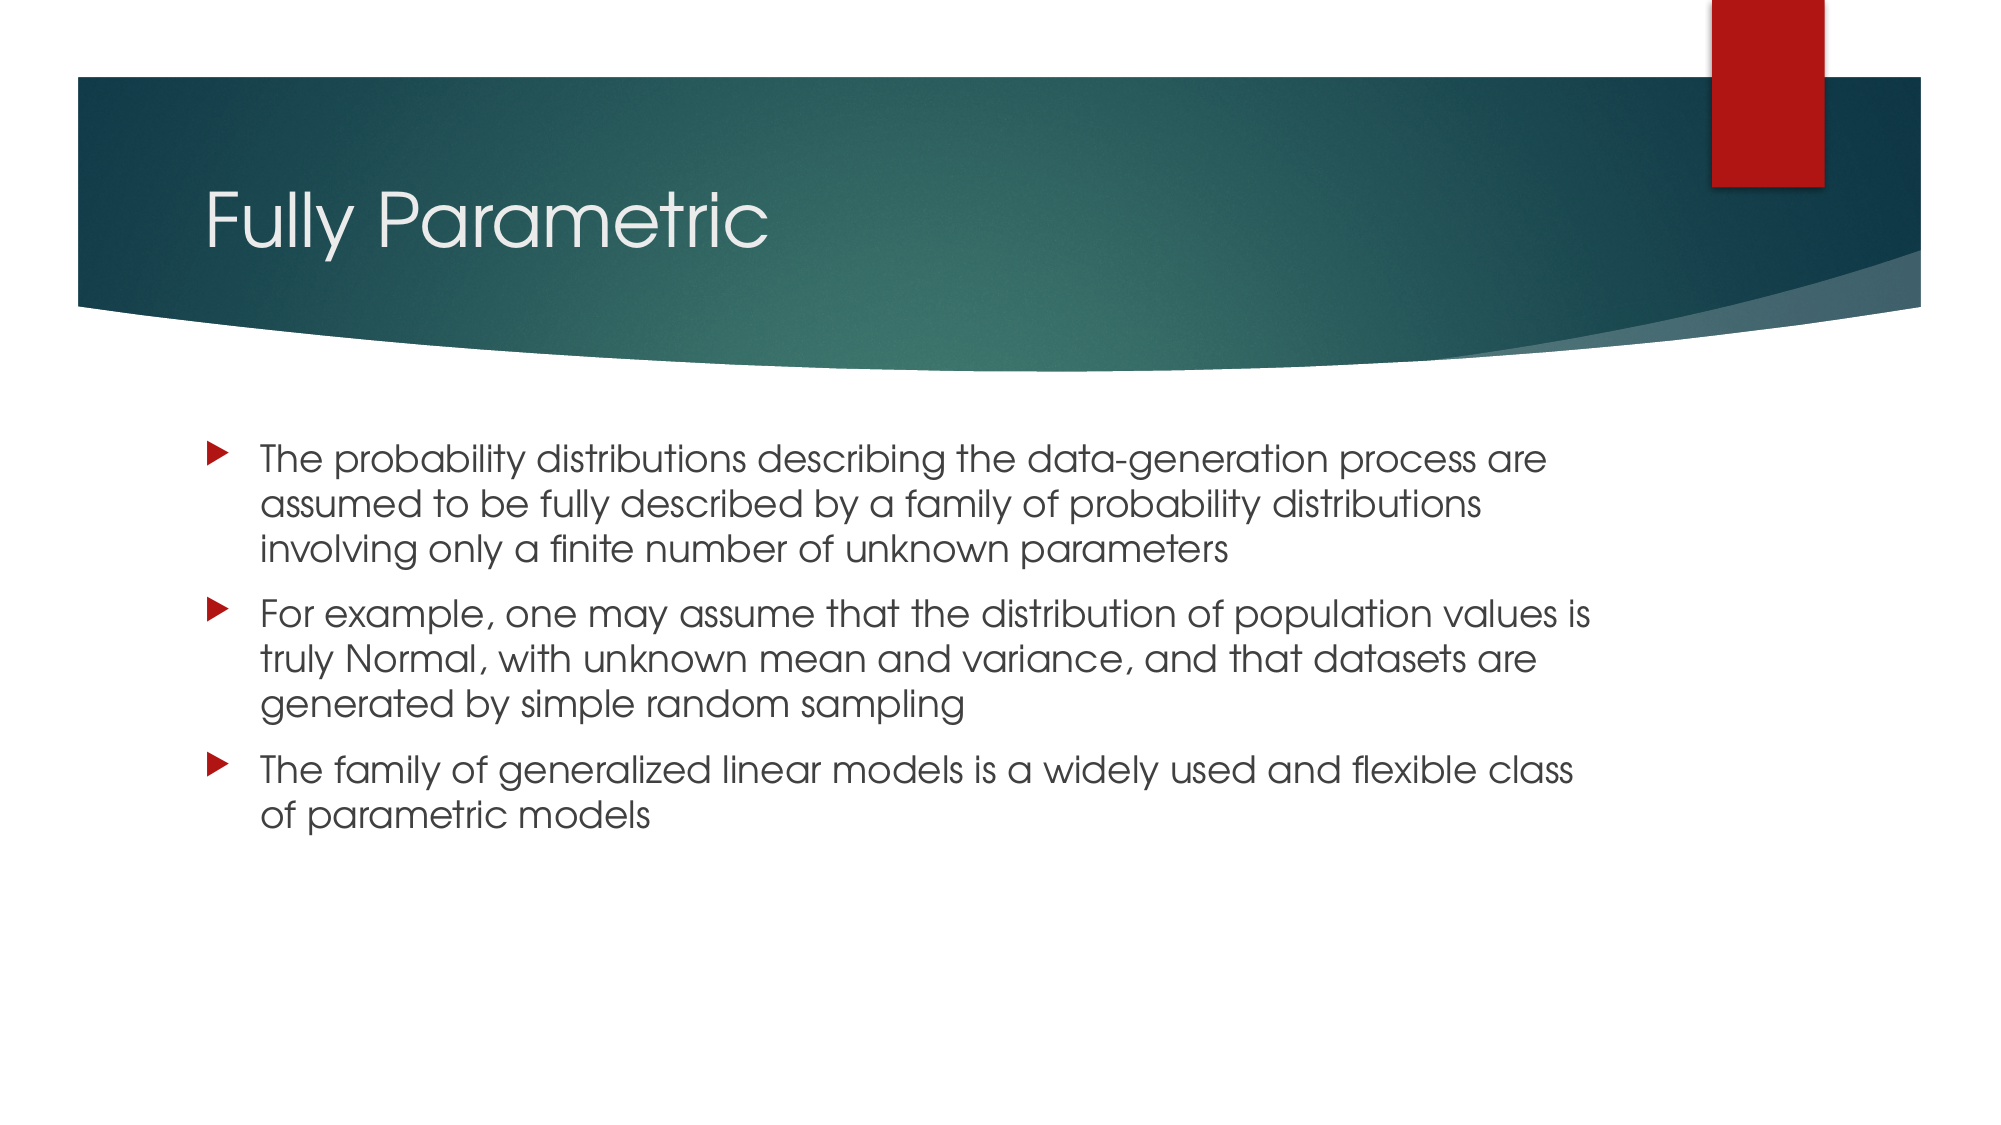

# Fully Parametric
The probability distributions describing the data-generation process are assumed to be fully described by a family of probability distributions involving only a finite number of unknown parameters
For example, one may assume that the distribution of population values is truly Normal, with unknown mean and variance, and that datasets are generated by simple random sampling
The family of generalized linear models is a widely used and flexible class of parametric models